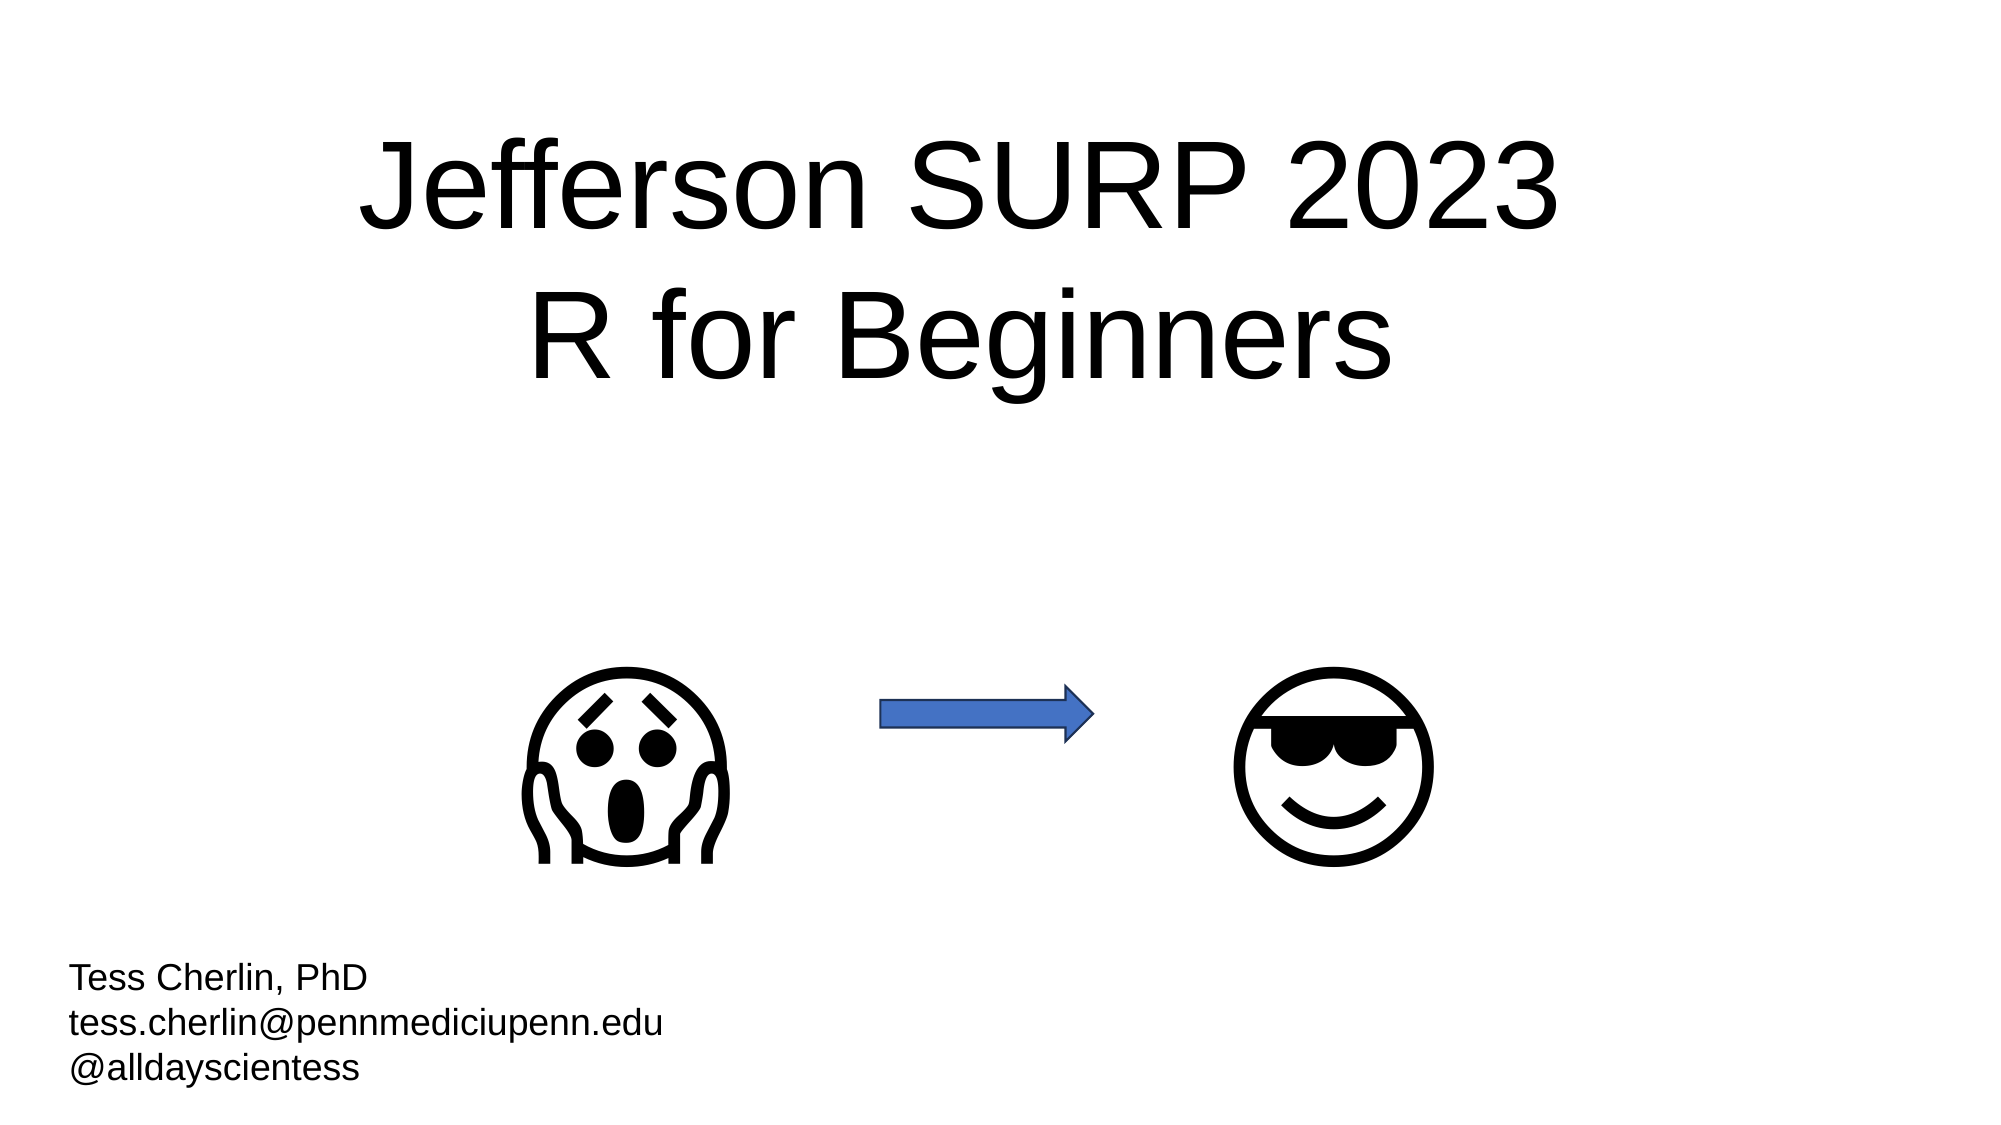

Jefferson SURP 2023
R for Beginners
😱
😎

Tess Cherlin, PhD
tess.cherlin@pennmediciupenn.edu
@alldayscientess